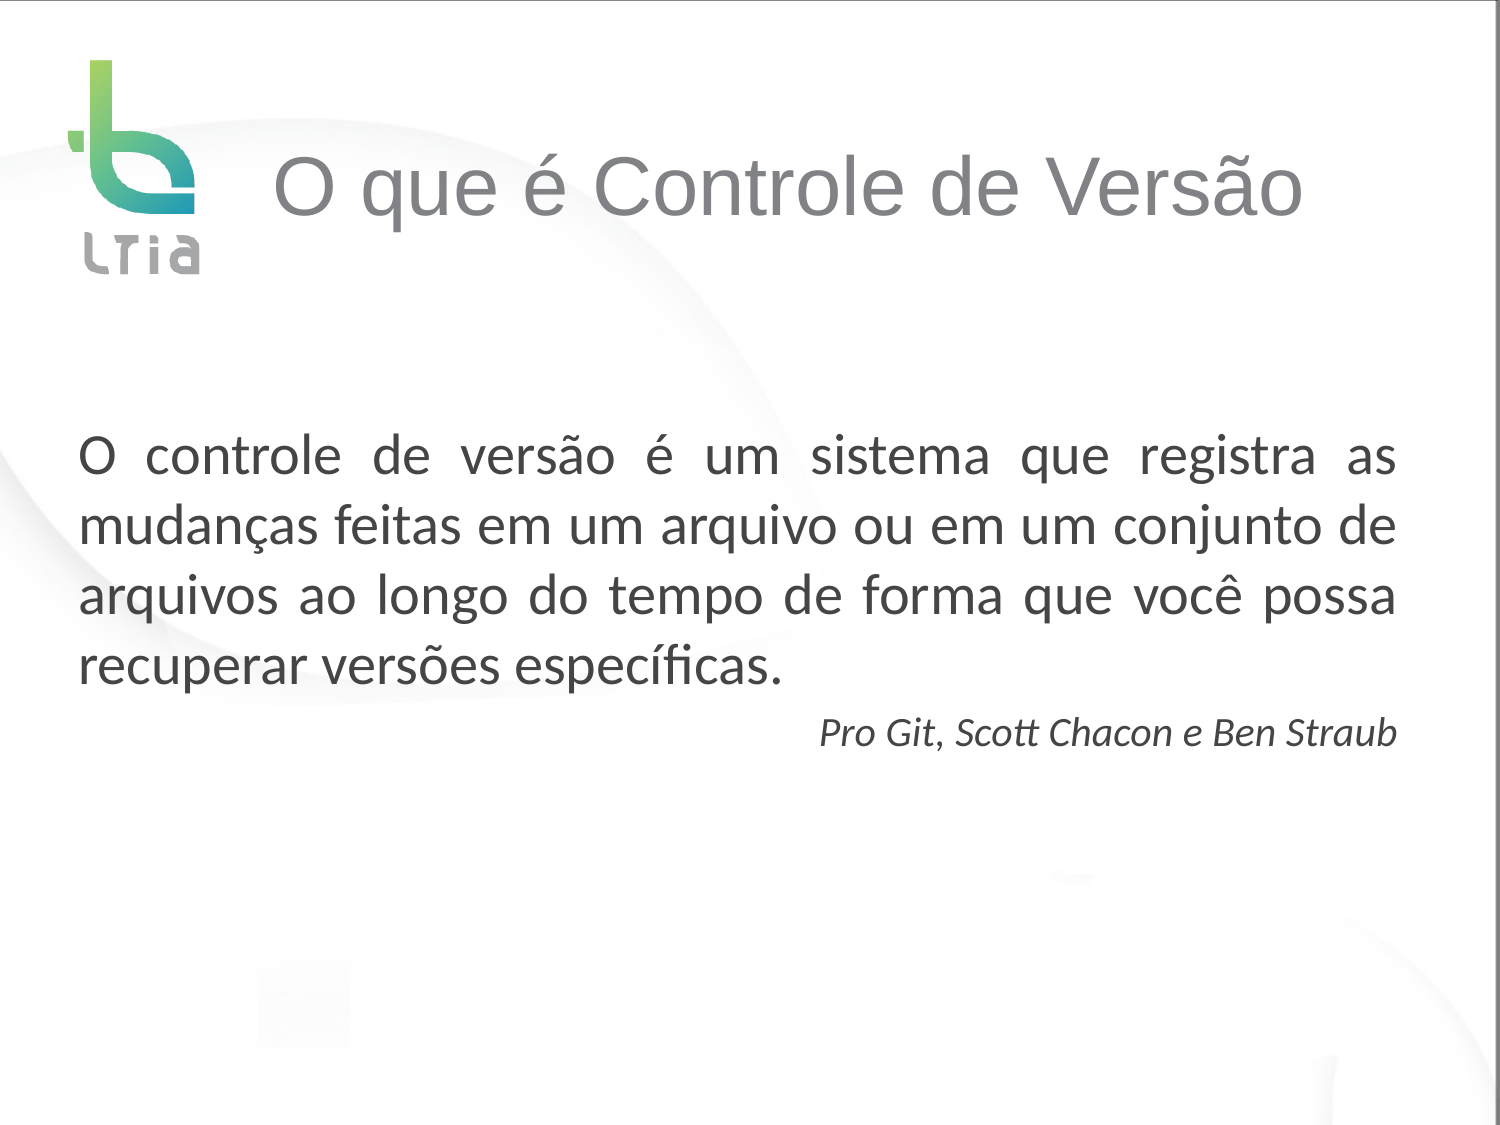

# O que é Controle de Versão
O controle de versão é um sistema que registra as mudanças feitas em um arquivo ou em um conjunto de arquivos ao longo do tempo de forma que você possa recuperar versões específicas.
Pro Git, Scott Chacon e Ben Straub